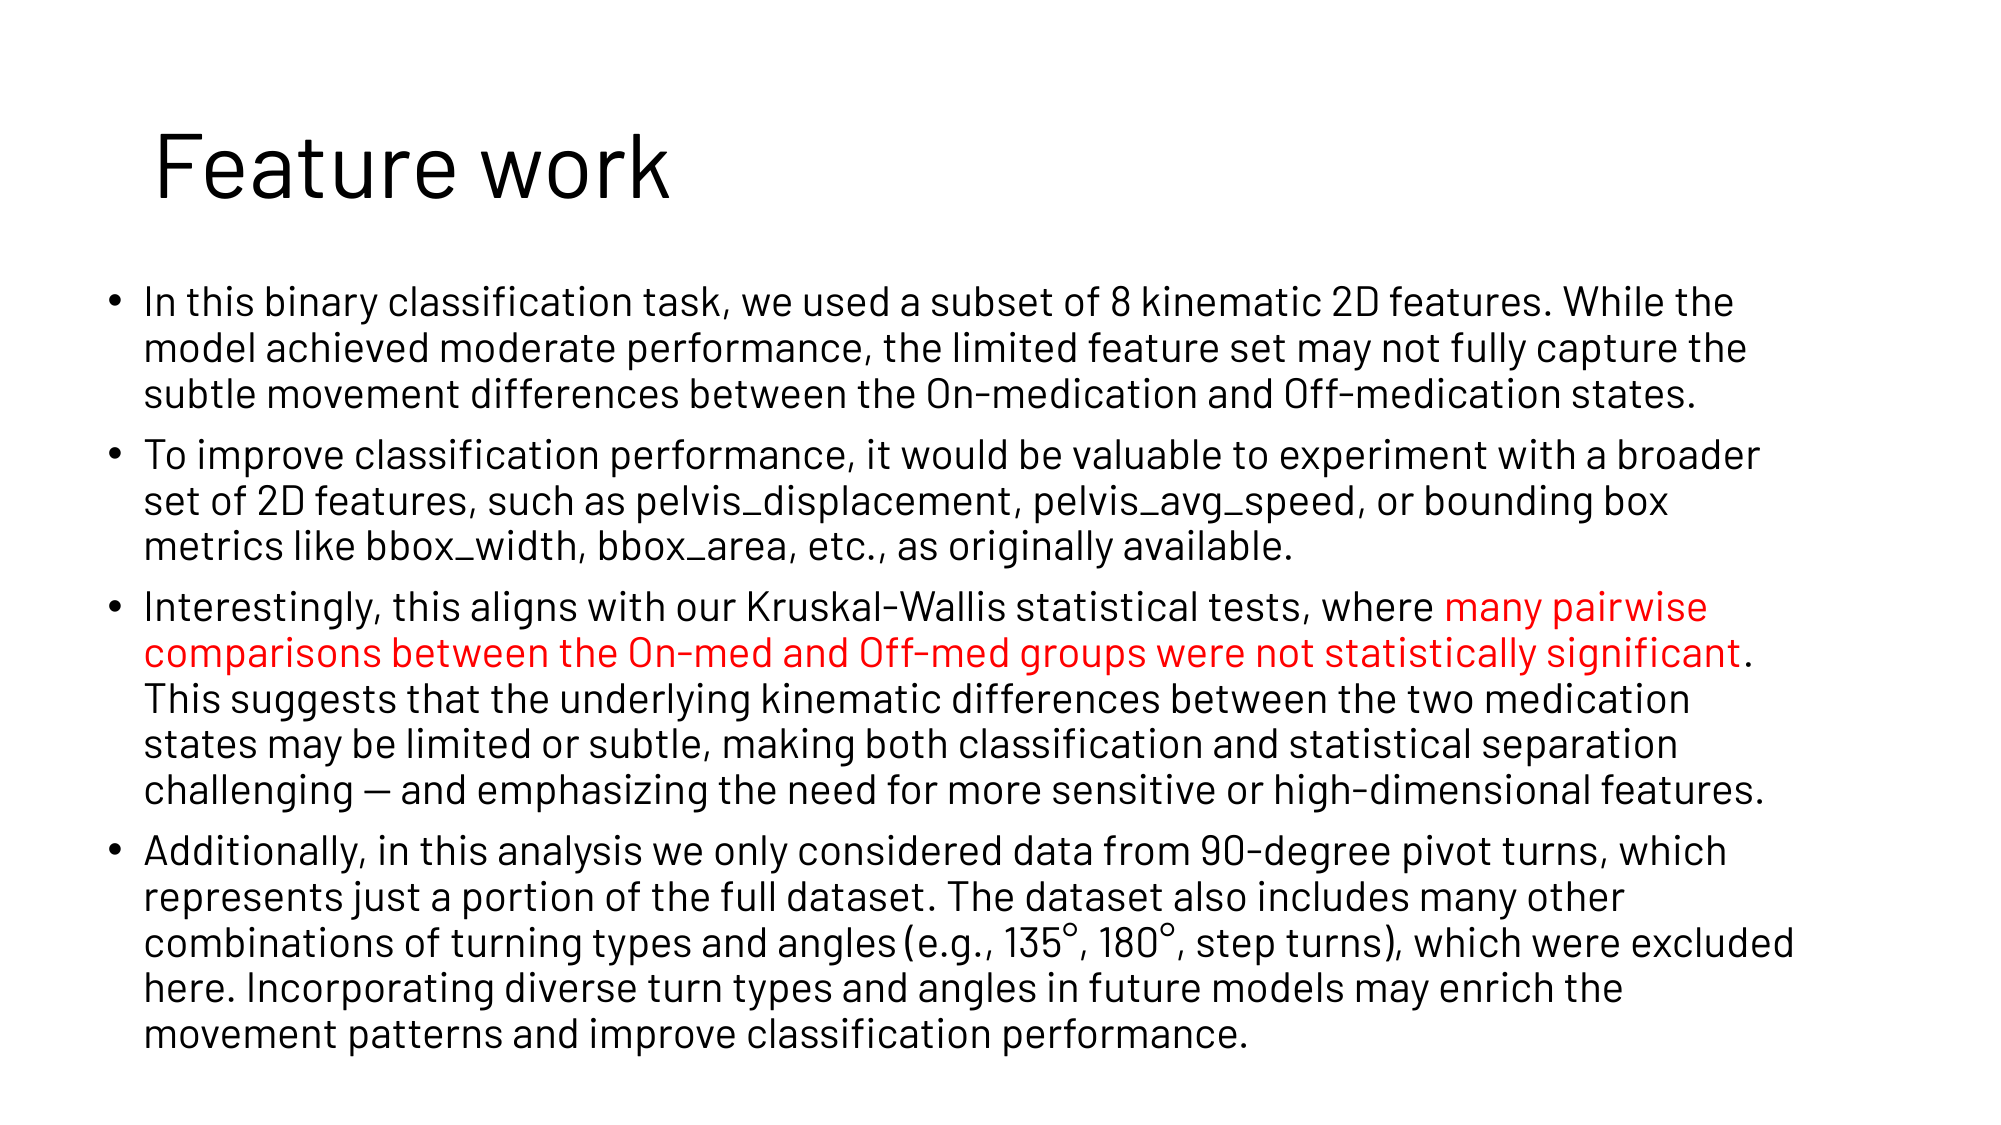

# Feature work
In this binary classification task, we used a subset of 8 kinematic 2D features. While the model achieved moderate performance, the limited feature set may not fully capture the subtle movement differences between the On-medication and Off-medication states.
To improve classification performance, it would be valuable to experiment with a broader set of 2D features, such as pelvis_displacement, pelvis_avg_speed, or bounding box metrics like bbox_width, bbox_area, etc., as originally available.
Interestingly, this aligns with our Kruskal-Wallis statistical tests, where many pairwise comparisons between the On-med and Off-med groups were not statistically significant. This suggests that the underlying kinematic differences between the two medication states may be limited or subtle, making both classification and statistical separation challenging — and emphasizing the need for more sensitive or high-dimensional features.
Additionally, in this analysis we only considered data from 90-degree pivot turns, which represents just a portion of the full dataset. The dataset also includes many other combinations of turning types and angles (e.g., 135°, 180°, step turns), which were excluded here. Incorporating diverse turn types and angles in future models may enrich the movement patterns and improve classification performance.